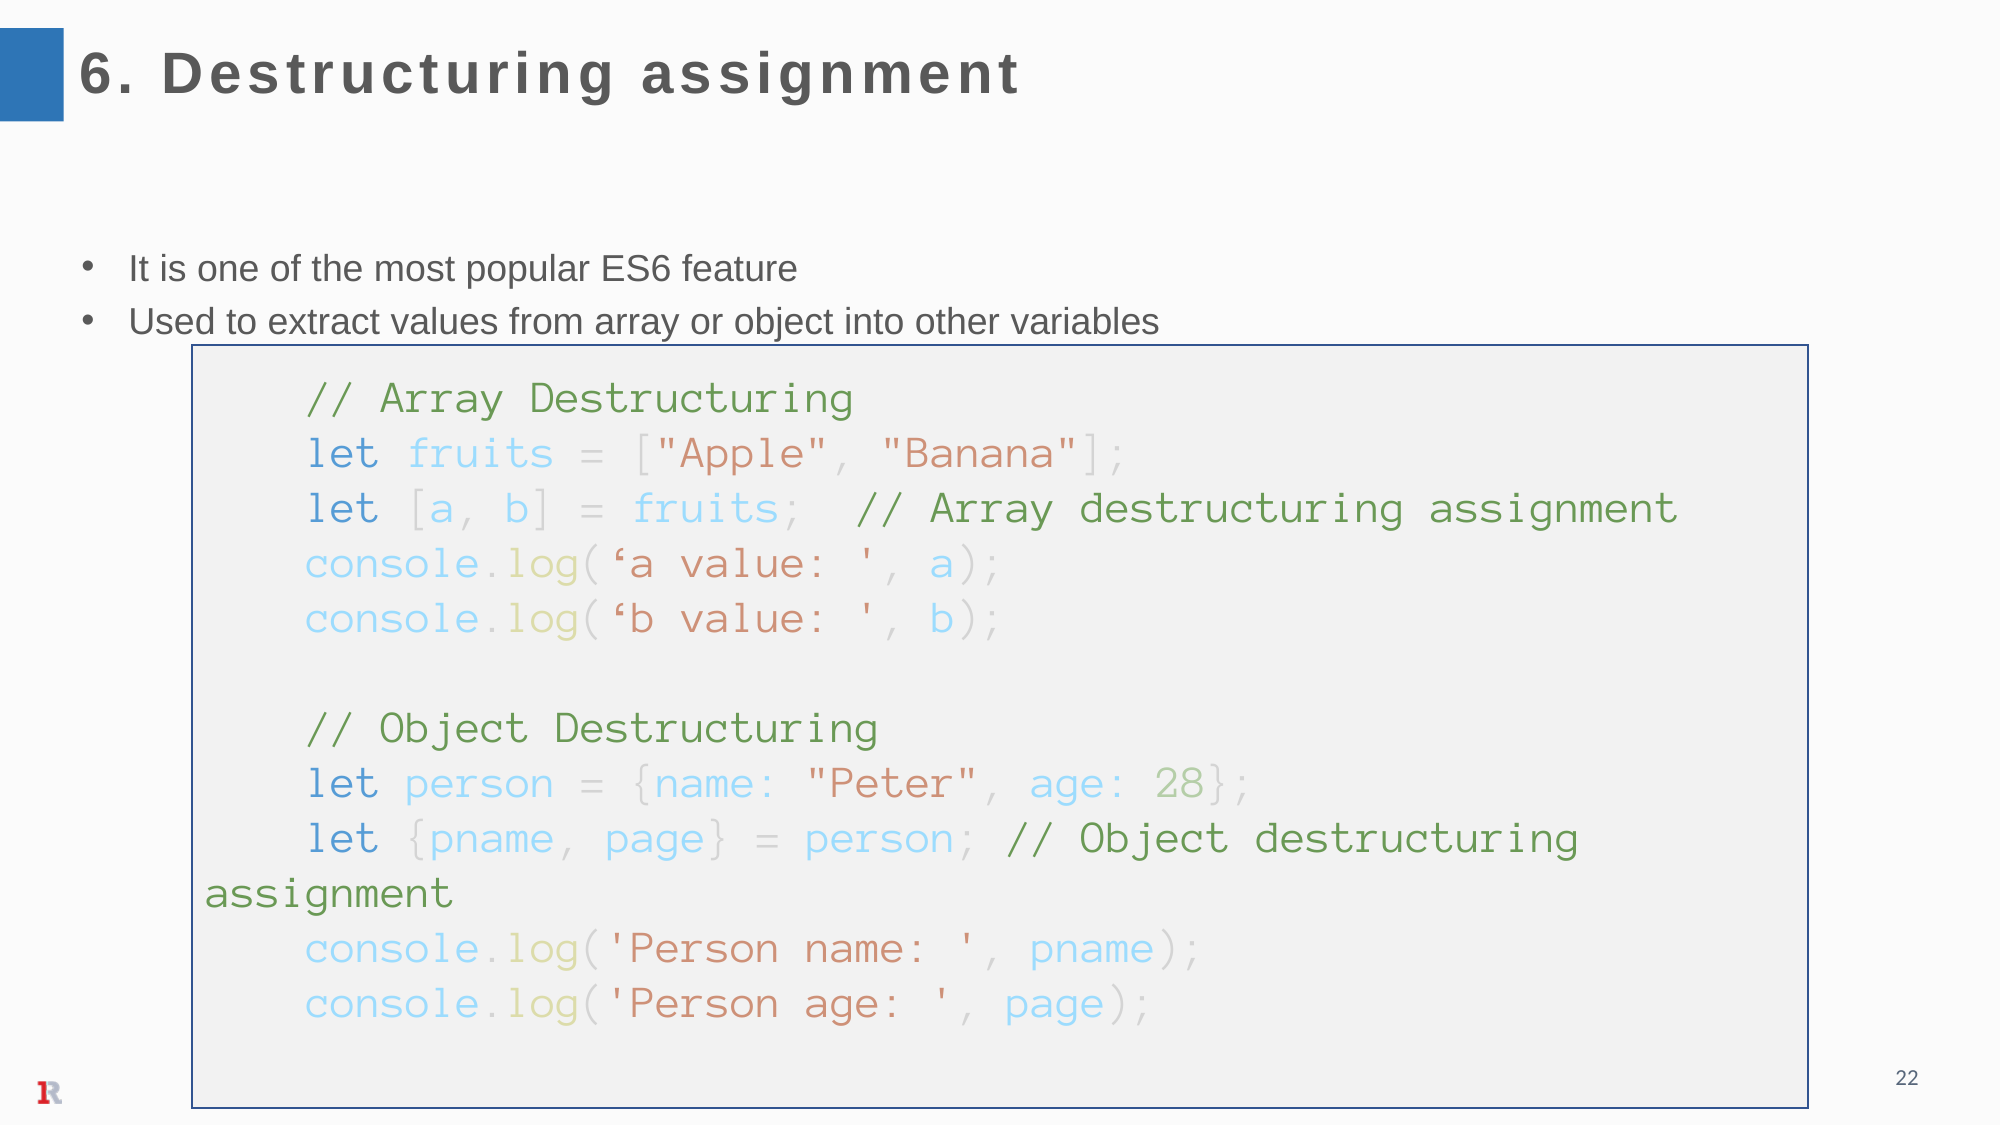

6. Destructuring assignment

It is one of the most popular ES6 feature
Used to extract values from array or object into other variables

    // Array Destructuring
    let fruits = ["Apple", "Banana"];
    let [a, b] = fruits;  // Array destructuring assignment
    console.log(‘a value: ', a);
    console.log(‘b value: ', b);
    // Object Destructuring
    let person = {name: "Peter", age: 28};
    let {pname, page} = person; // Object destructuring assignment
    console.log('Person name: ', pname);
    console.log('Person age: ', page);